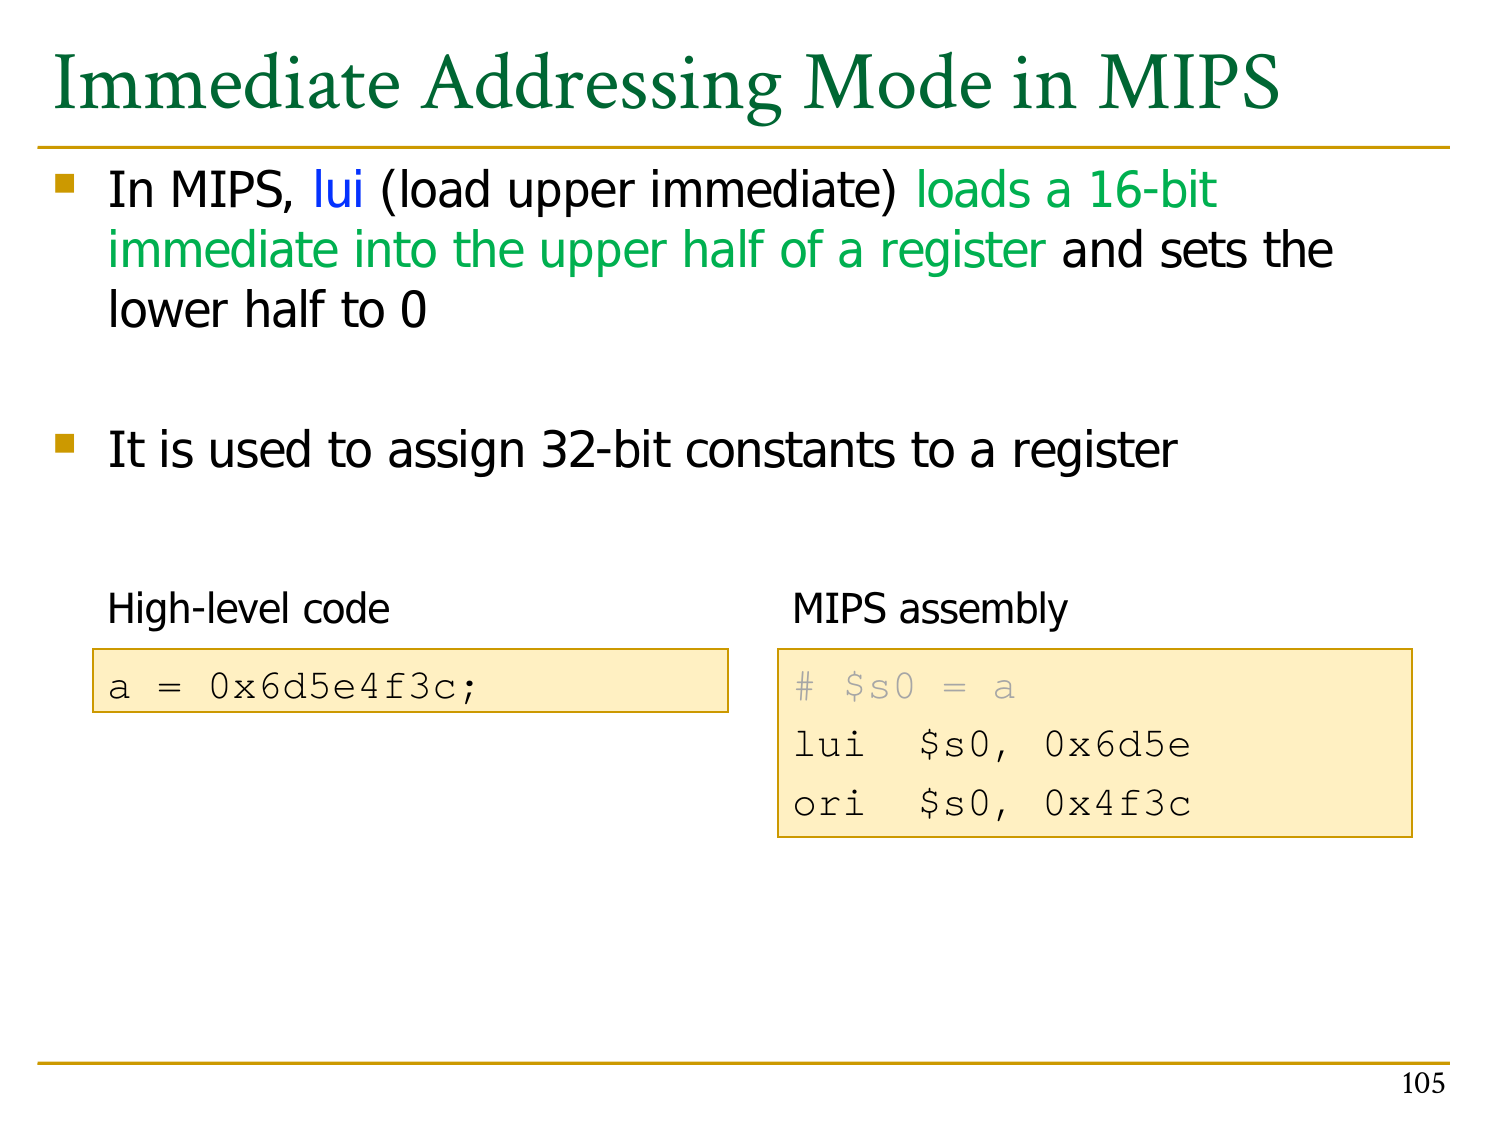

# Immediate Addressing Mode in MIPS
In MIPS, lui (load upper immediate) loads a 16-bit immediate into the upper half of a register and sets the lower half to 0

It is used to assign 32-bit constants to a register
High-level code
MIPS assembly
a = 0x6d5e4f3c;
# $s0 = a
lui  $s0, 0x6d5e
ori  $s0, 0x4f3c
105